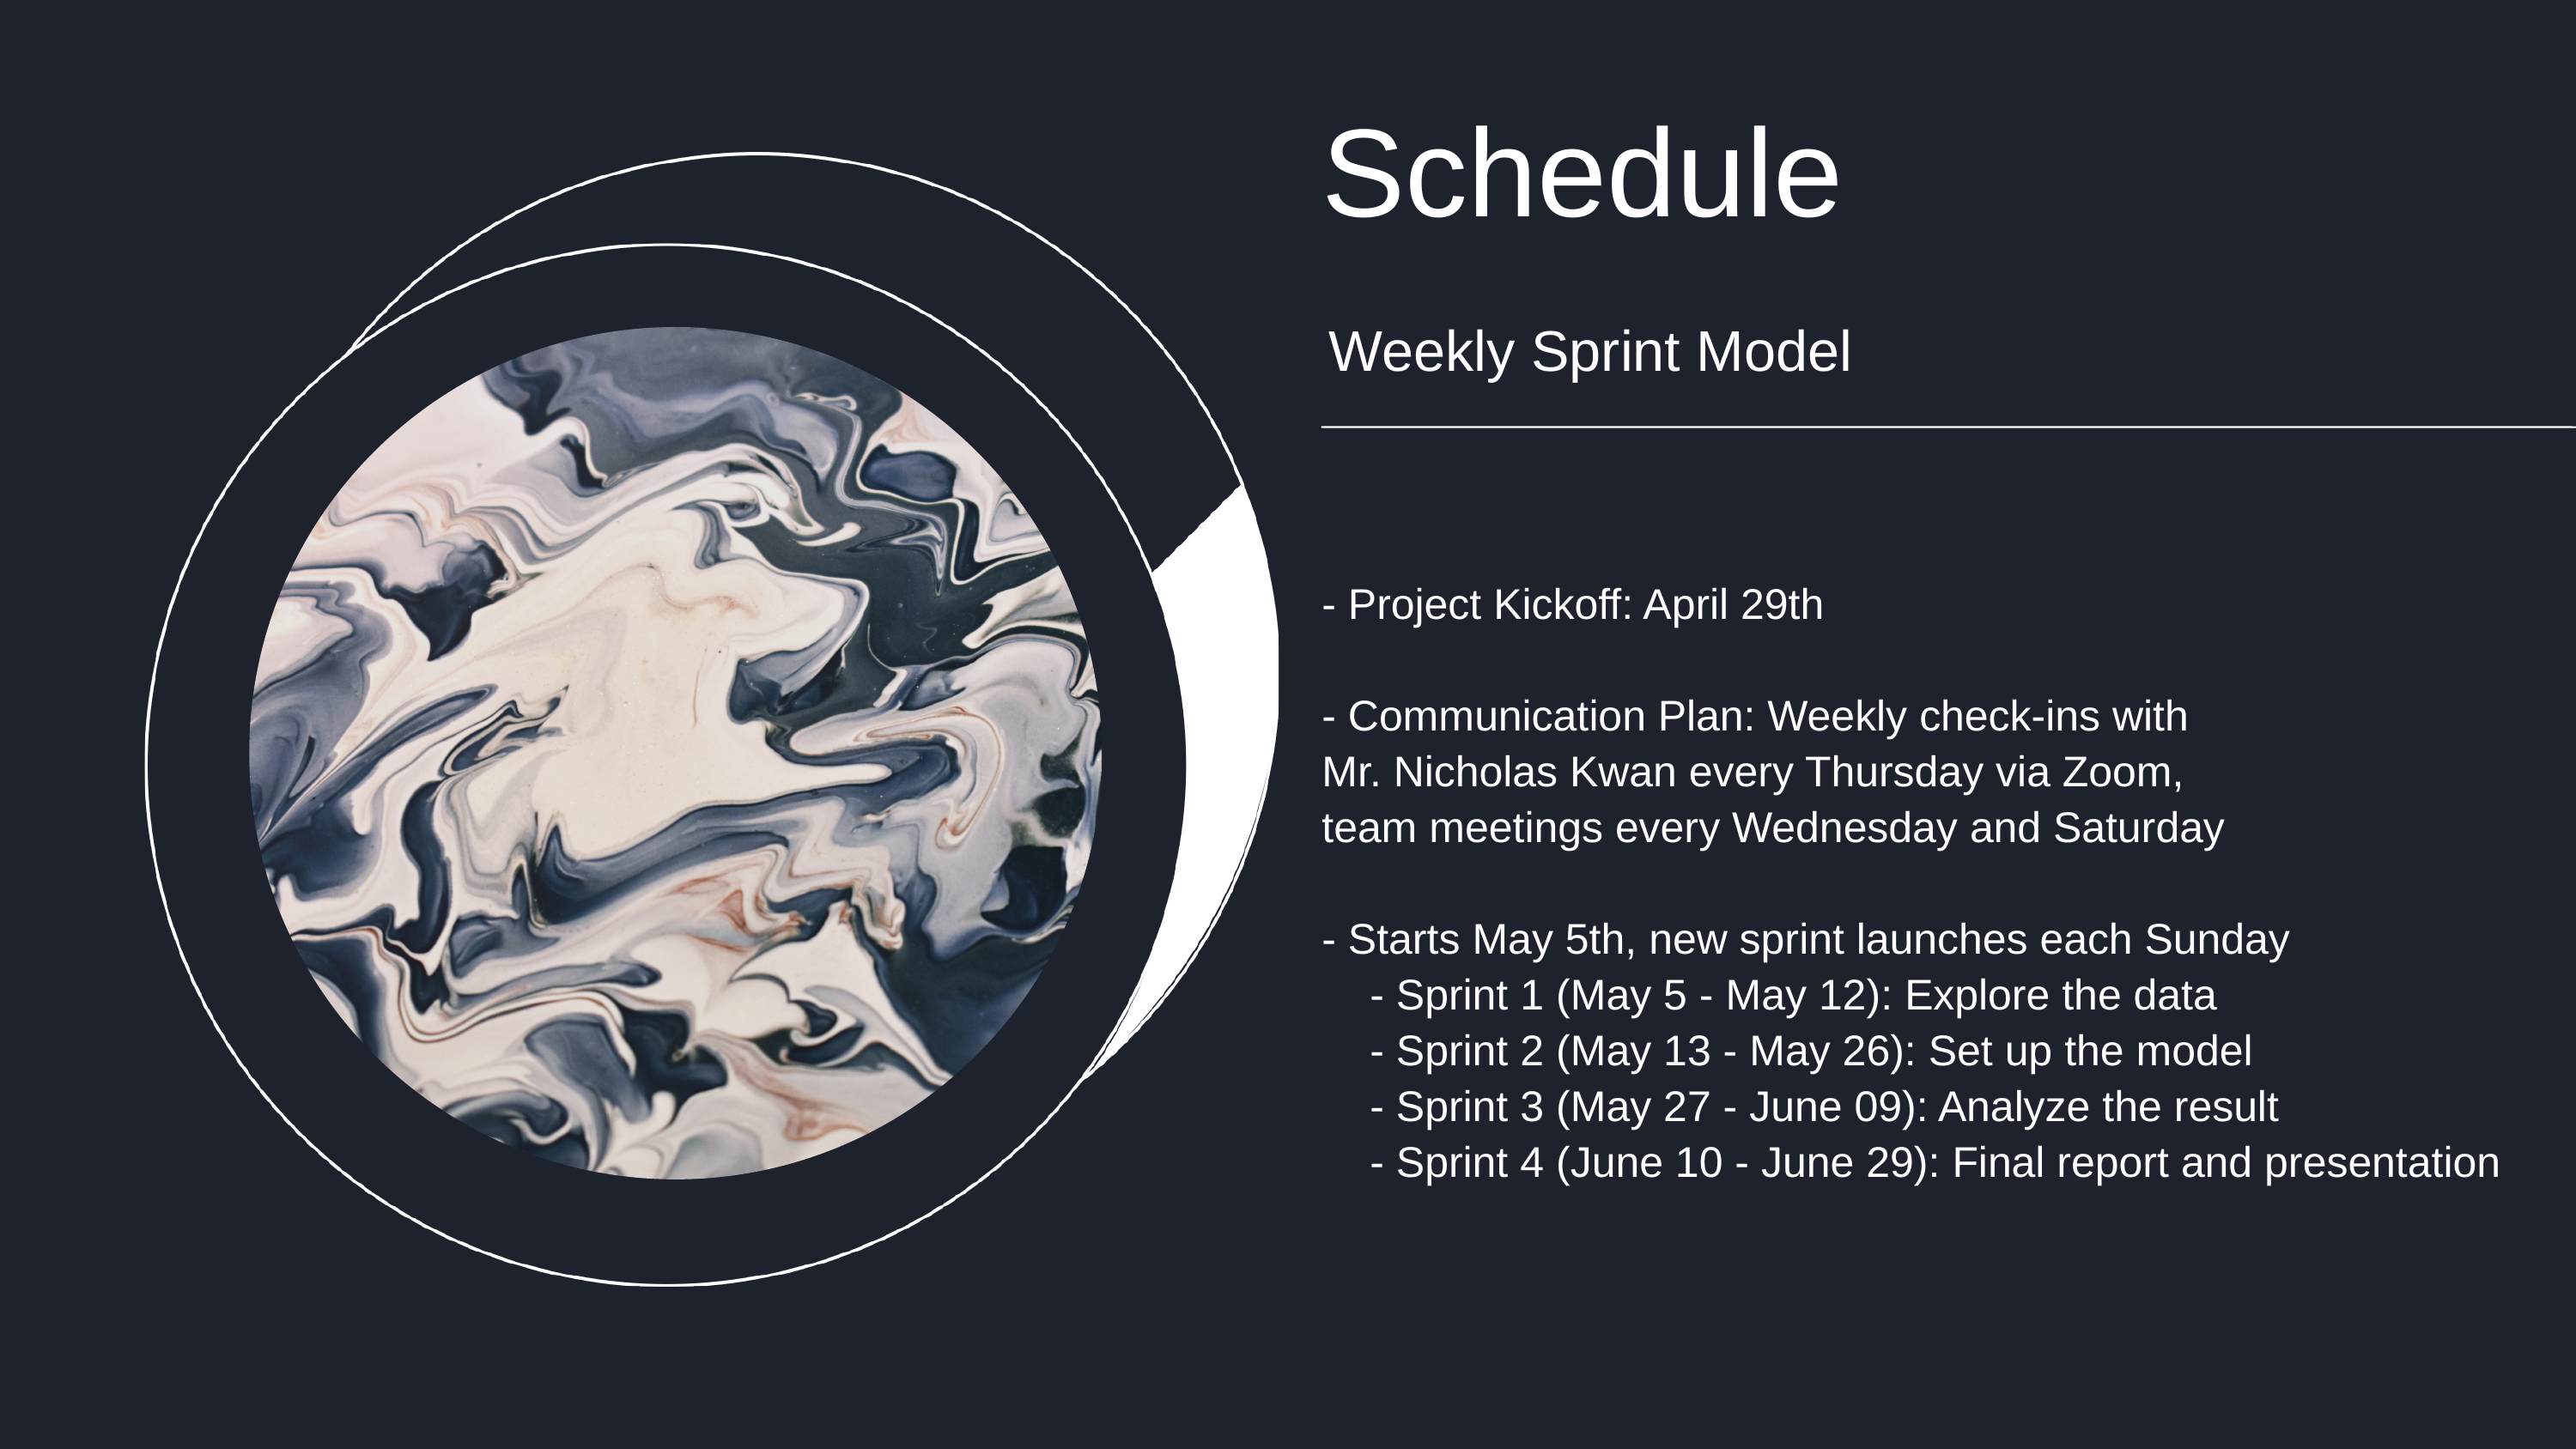

Schedule
Weekly Sprint Model

- Project Kickoff: April 29th

- Communication Plan: Weekly check-ins with
Mr. Nicholas Kwan every Thursday via Zoom,
team meetings every Wednesday and Saturday

- Starts May 5th, new sprint launches each Sunday
    - Sprint 1 (May 5 - May 12): Explore the data
    - Sprint 2 (May 13 - May 26): Set up the model
    - Sprint 3 (May 27 - June 09): Analyze the result
    - Sprint 4 (June 10 - June 29): Final report and presentation